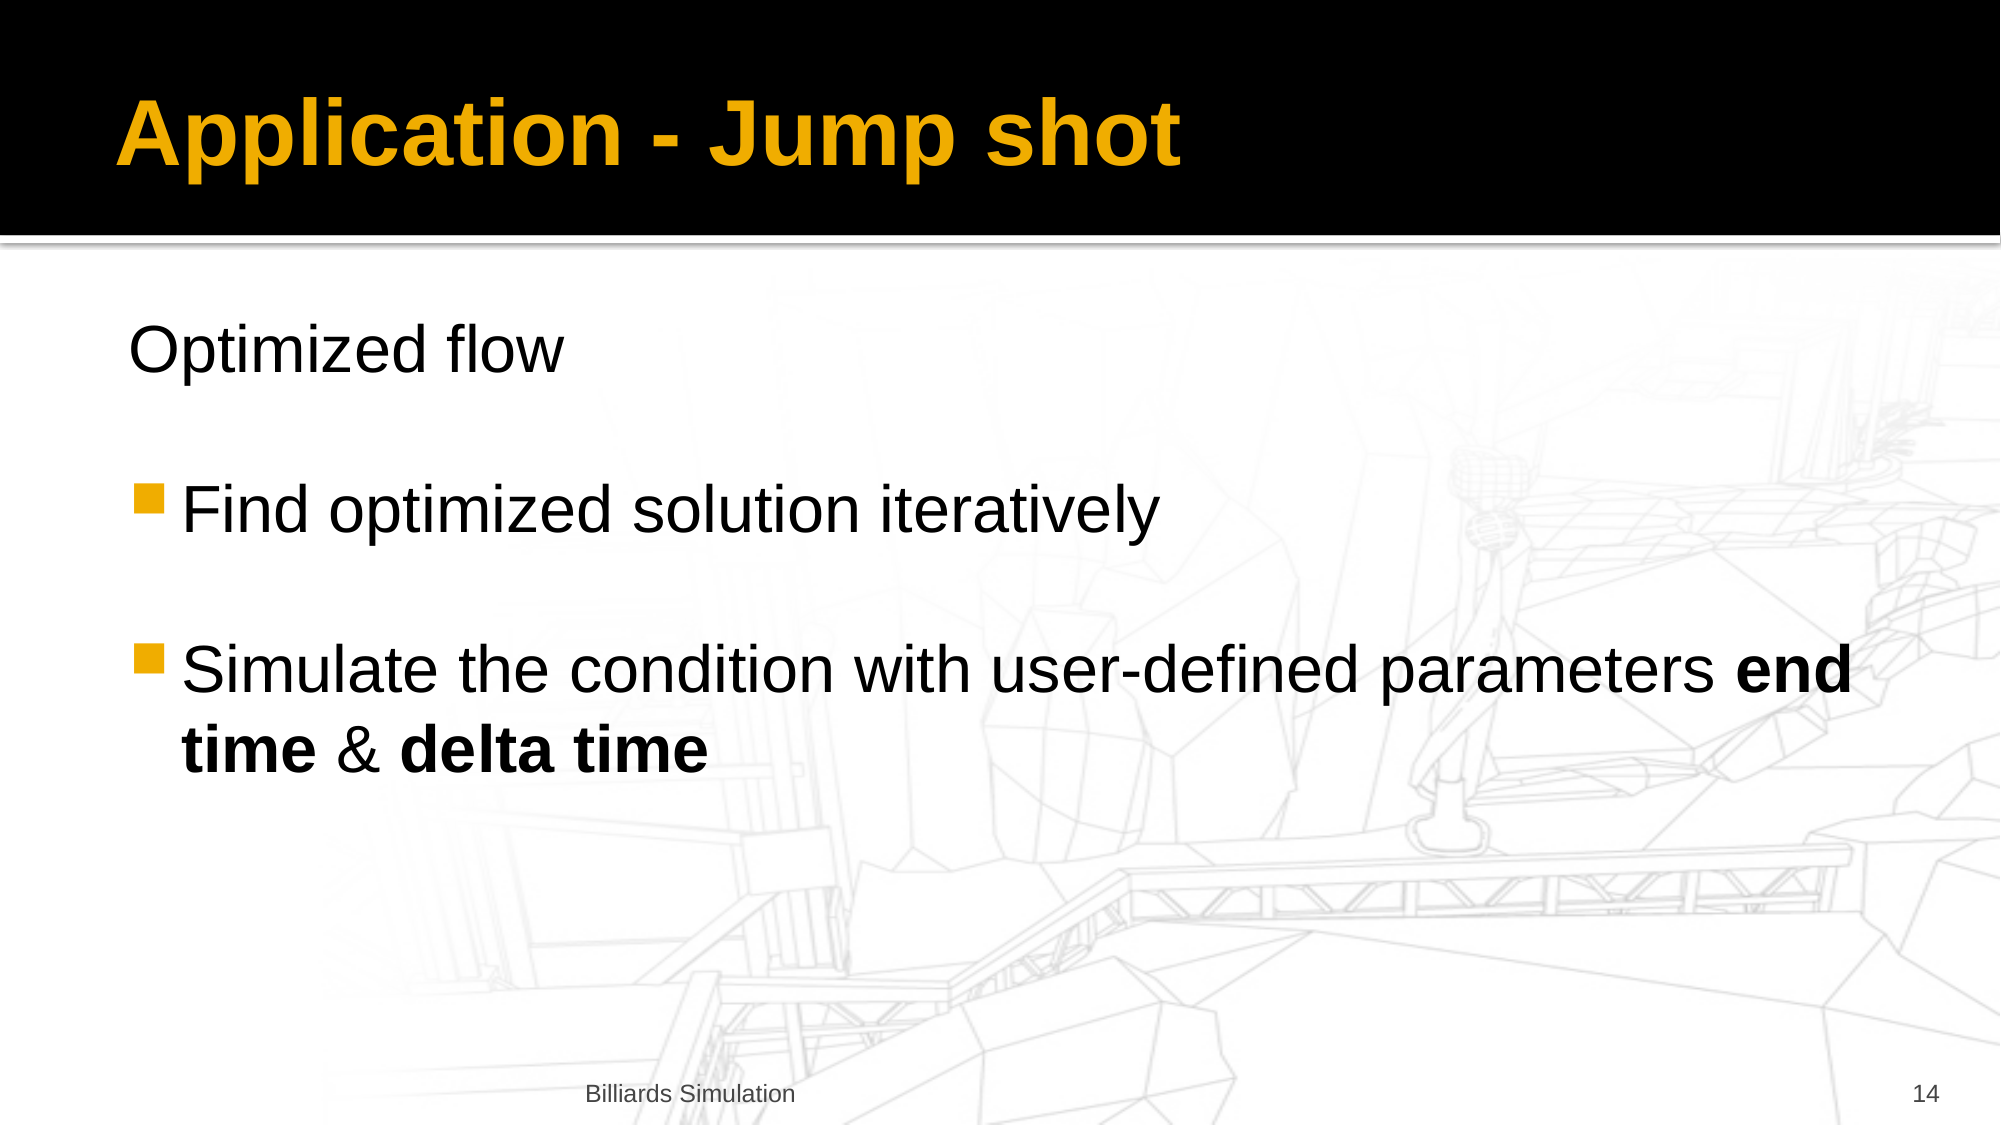

# Application - Jump shot
Optimized flow

Find optimized solution iteratively

Simulate the condition with user-defined parameters end time & delta time

Billiards Simulation
14